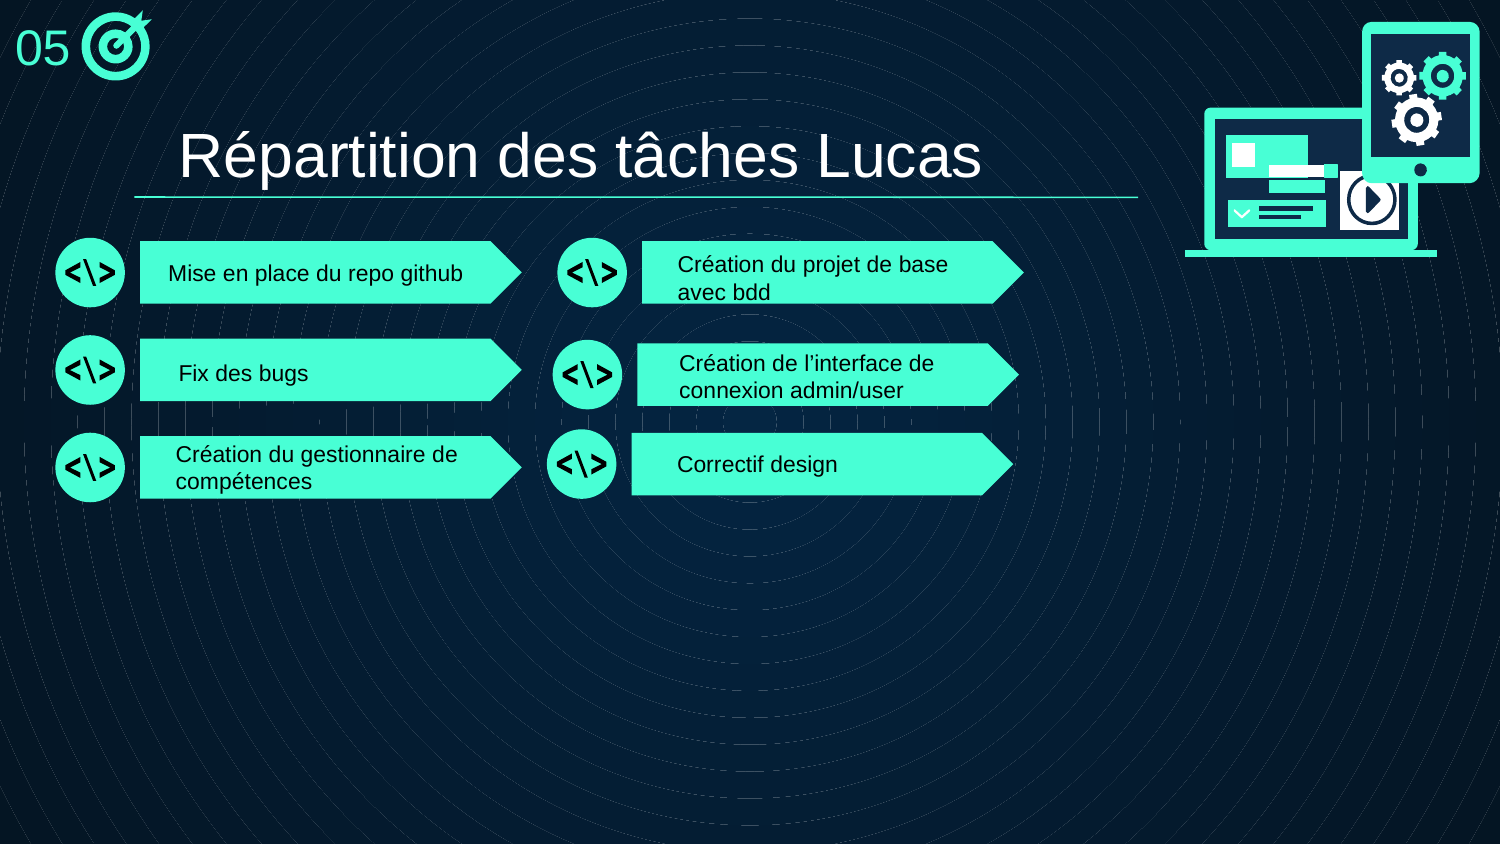

05

Répartition des tâches Lucas

# Création du projet de base avec bdd

Mise en place du repo github

Fix des bugs

Création de l’interface de connexion admin/user

Correctif design

Création du gestionnaire de compétences